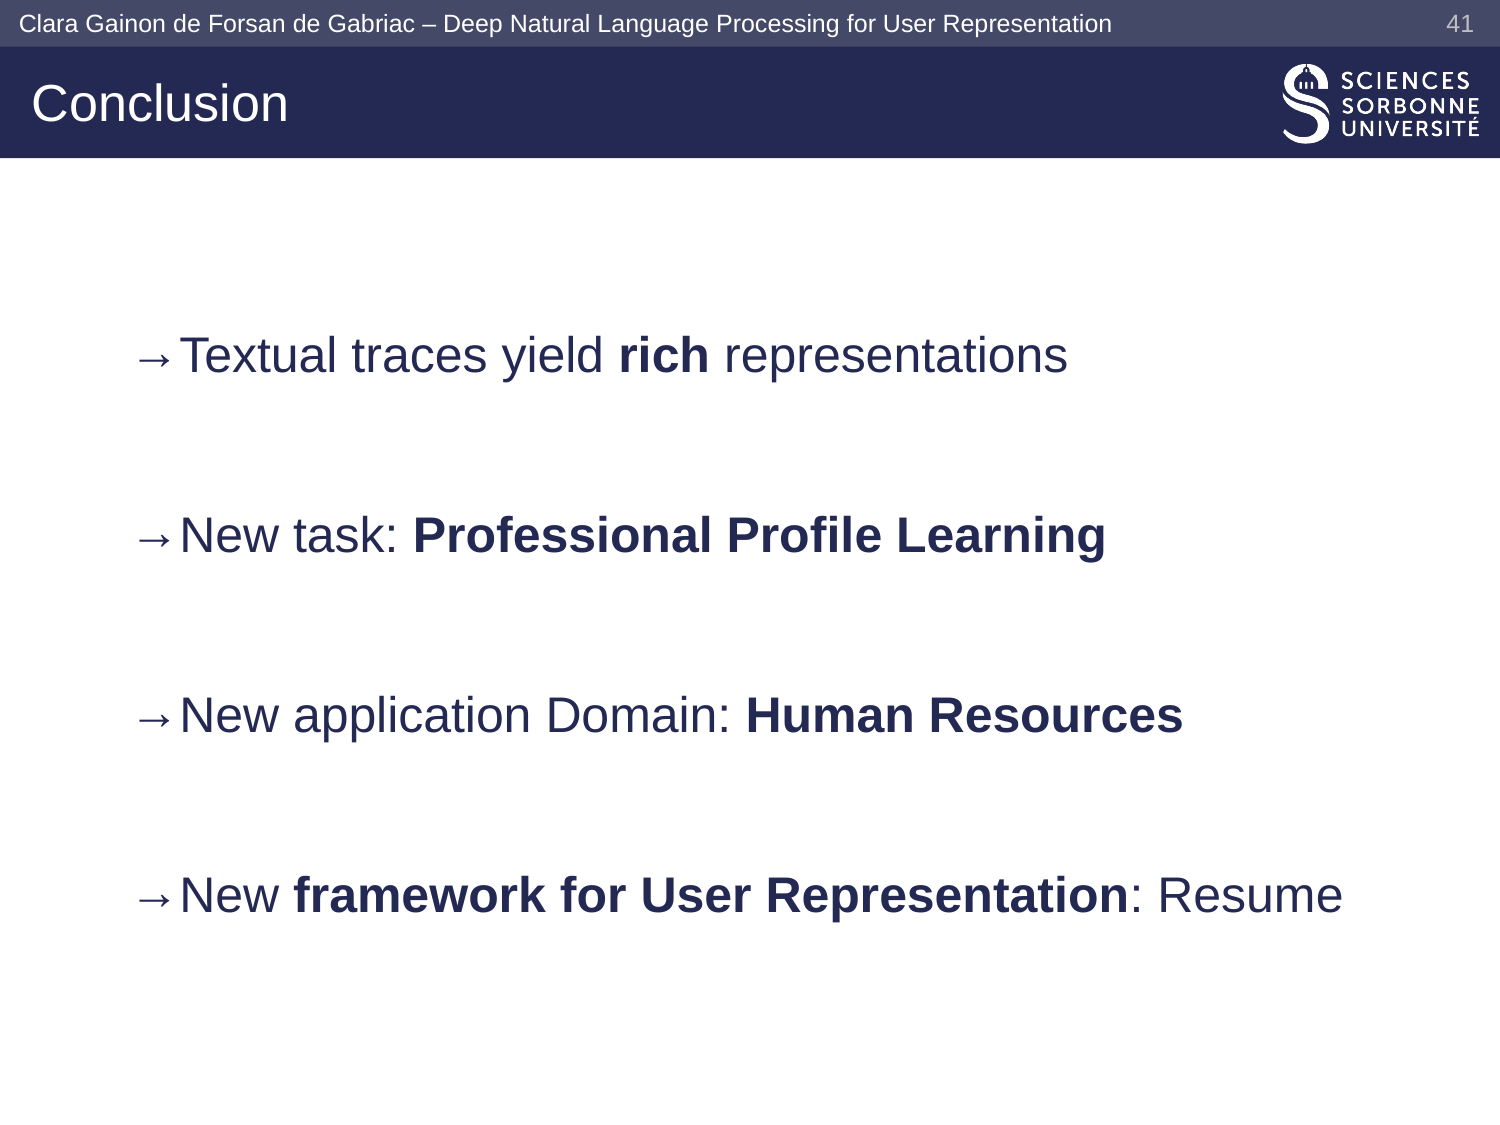

41
# Conclusion

Textual traces yield rich representations
New task: Professional Profile Learning
New application Domain: Human Resources
New framework for User Representation: Resume